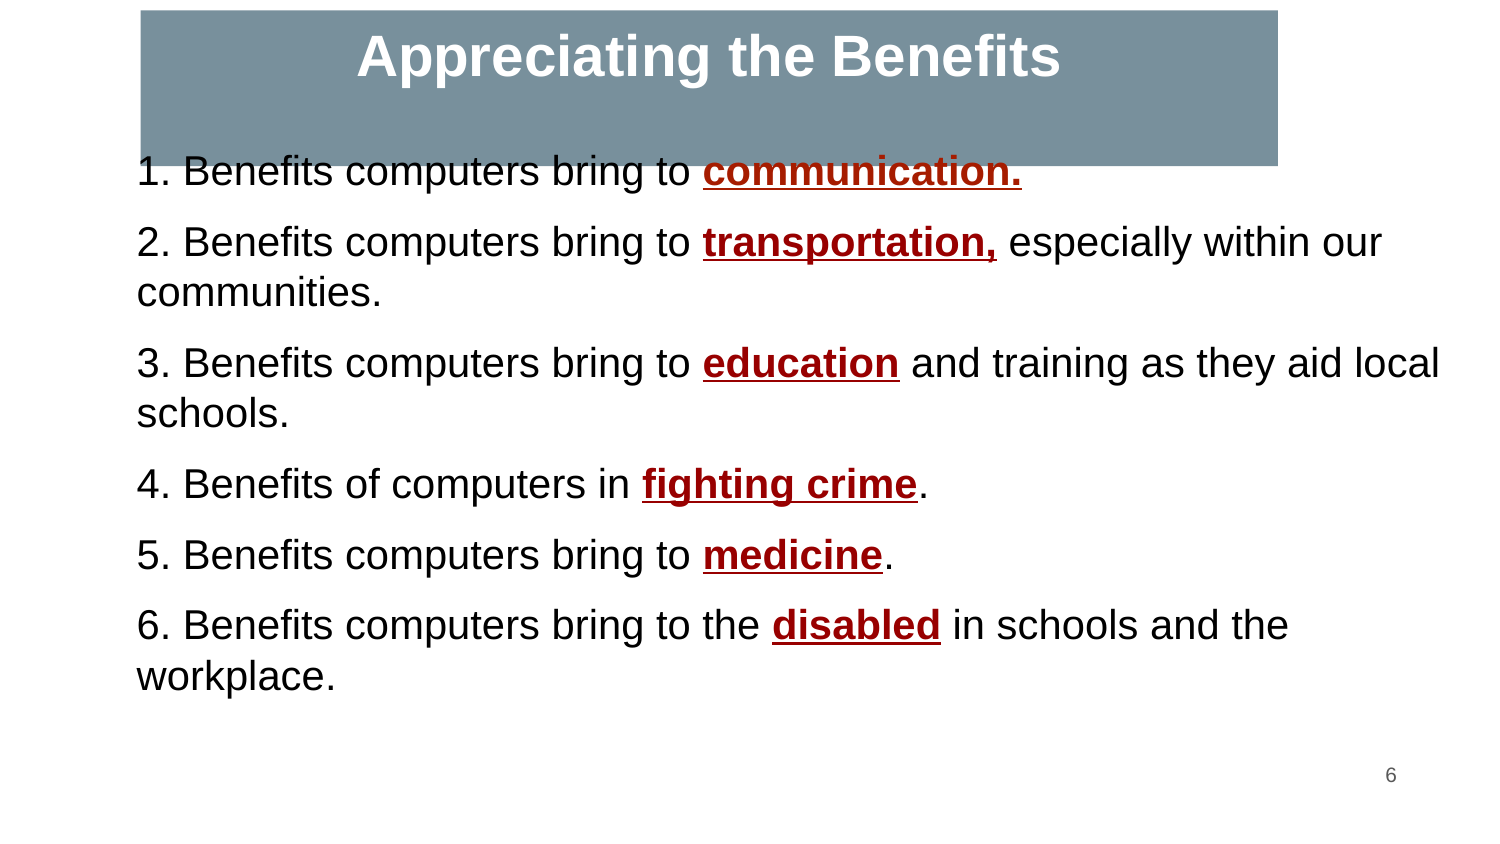

# Appreciating the Benefits
1. Benefits computers bring to communication.
2. Benefits computers bring to transportation, especially within our communities.
3. Benefits computers bring to education and training as they aid local schools.
4. Benefits of computers in fighting crime.
5. Benefits computers bring to medicine.
6. Benefits computers bring to the disabled in schools and the workplace.
6